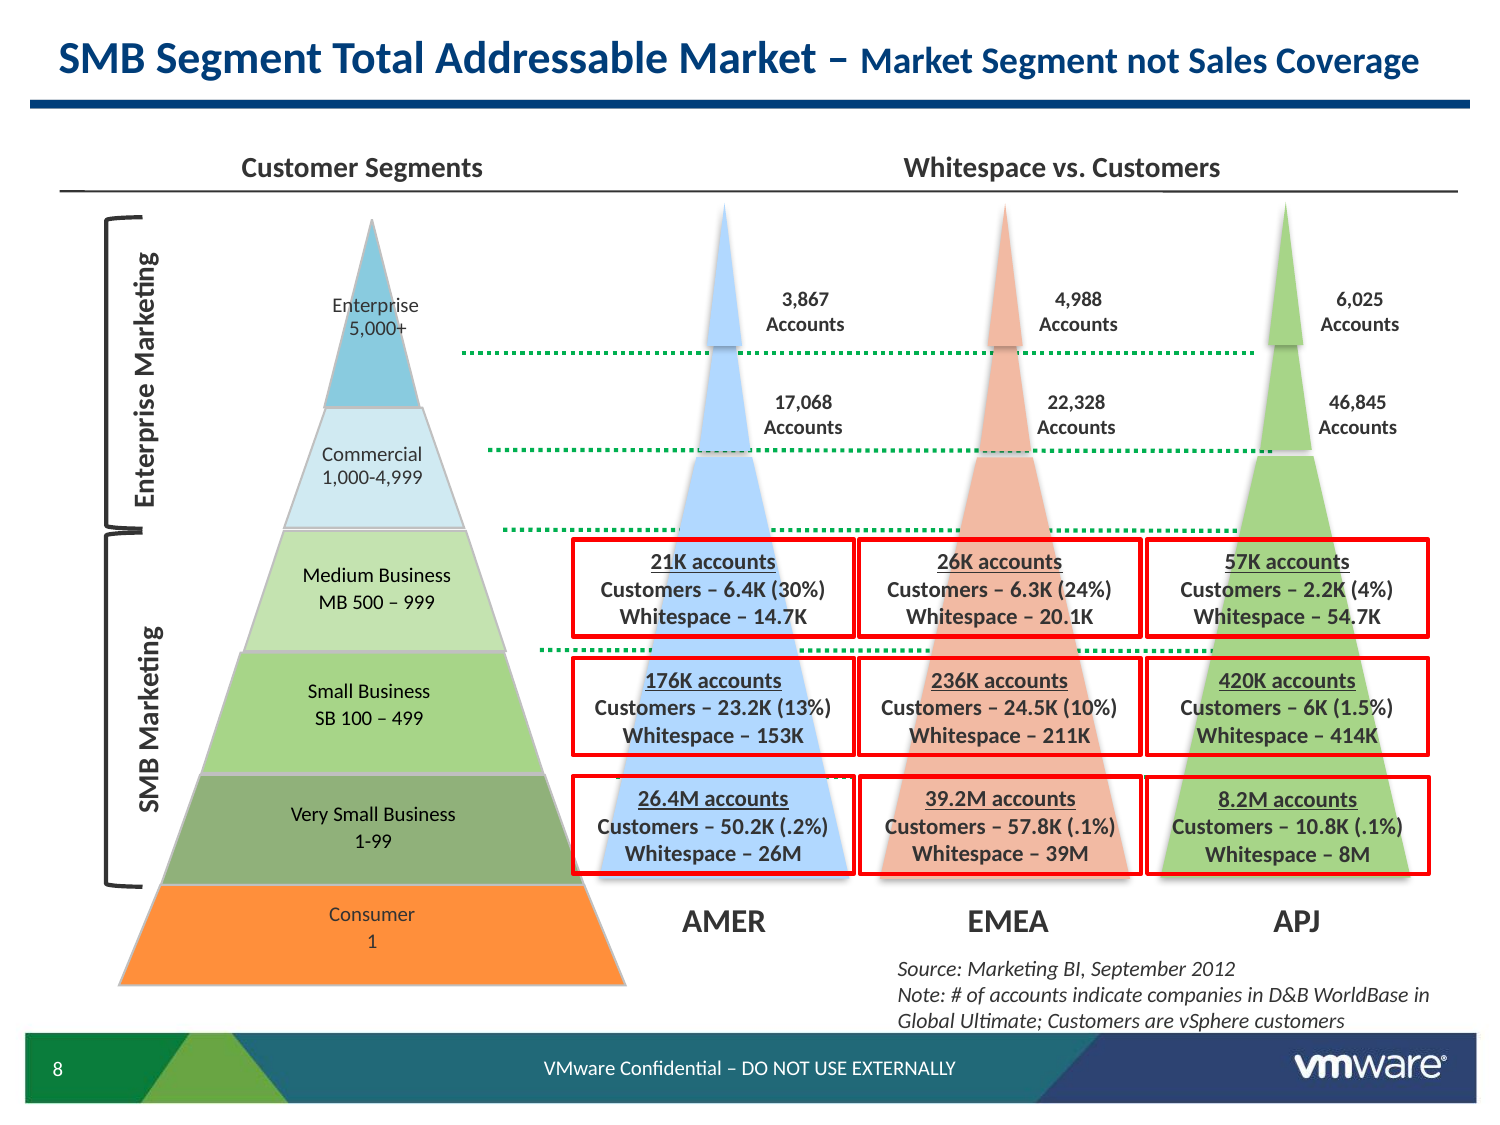

# SMB Segment Total Addressable Market – Market Segment not Sales Coverage
Customer Segments
Whitespace vs. Customers

Enterprise
5,000+

Commercial
1,000-4,999

Medium Business
MB 500 – 999

Small Business
SB 100 – 499

Very Small Business
1-99

Consumer
1

Enterprise Marketing
3,867 Accounts
4,988 Accounts
6,025
Accounts

17,068 Accounts
22,328 Accounts
46,845 Accounts

21K accounts
Customers – 6.4K (30%)
Whitespace – 14.7K
26K accounts
Customers – 6.3K (24%)
Whitespace – 20.1K
57K accounts
Customers – 2.2K (4%)
Whitespace – 54.7K
SMB Marketing
176K accounts
Customers – 23.2K (13%)
Whitespace – 153K
236K accounts
Customers – 24.5K (10%)
Whitespace – 211K
420K accounts
Customers – 6K (1.5%)
Whitespace – 414K
26.4M accounts
Customers – 50.2K (.2%)
Whitespace – 26M
39.2M accounts
Customers – 57.8K (.1%)
Whitespace – 39M
8.2M accounts
Customers – 10.8K (.1%)
Whitespace – 8M
AMER
EMEA
APJ
Source: Marketing BI, September 2012
Note: # of accounts indicate companies in D&B WorldBase in Global Ultimate; Customers are vSphere customers